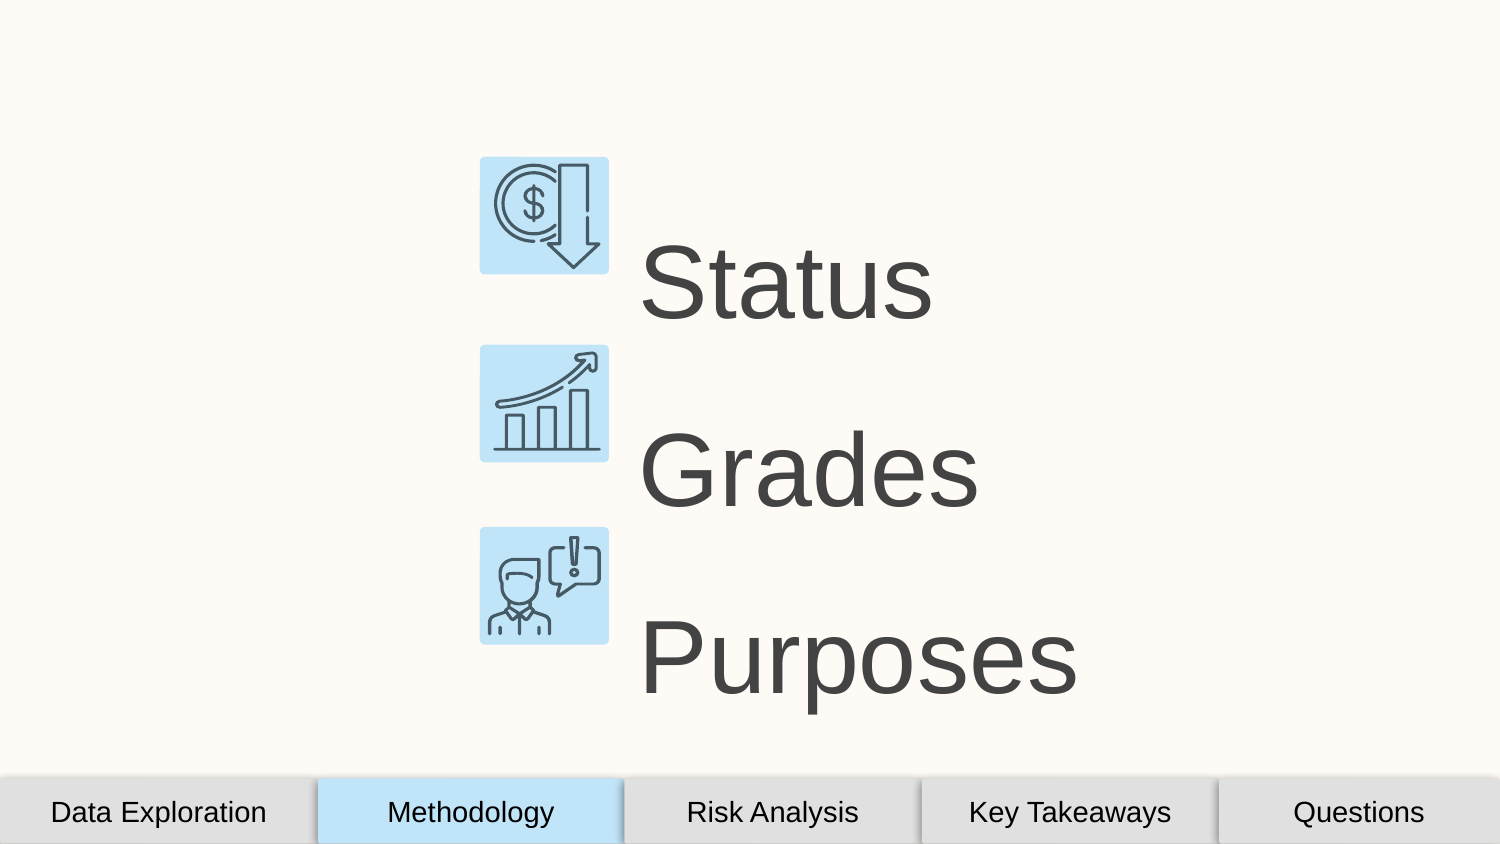

Status
Grades
Purposes

Data Exploration
Methodology
Risk Analysis
Key Takeaways
Questions